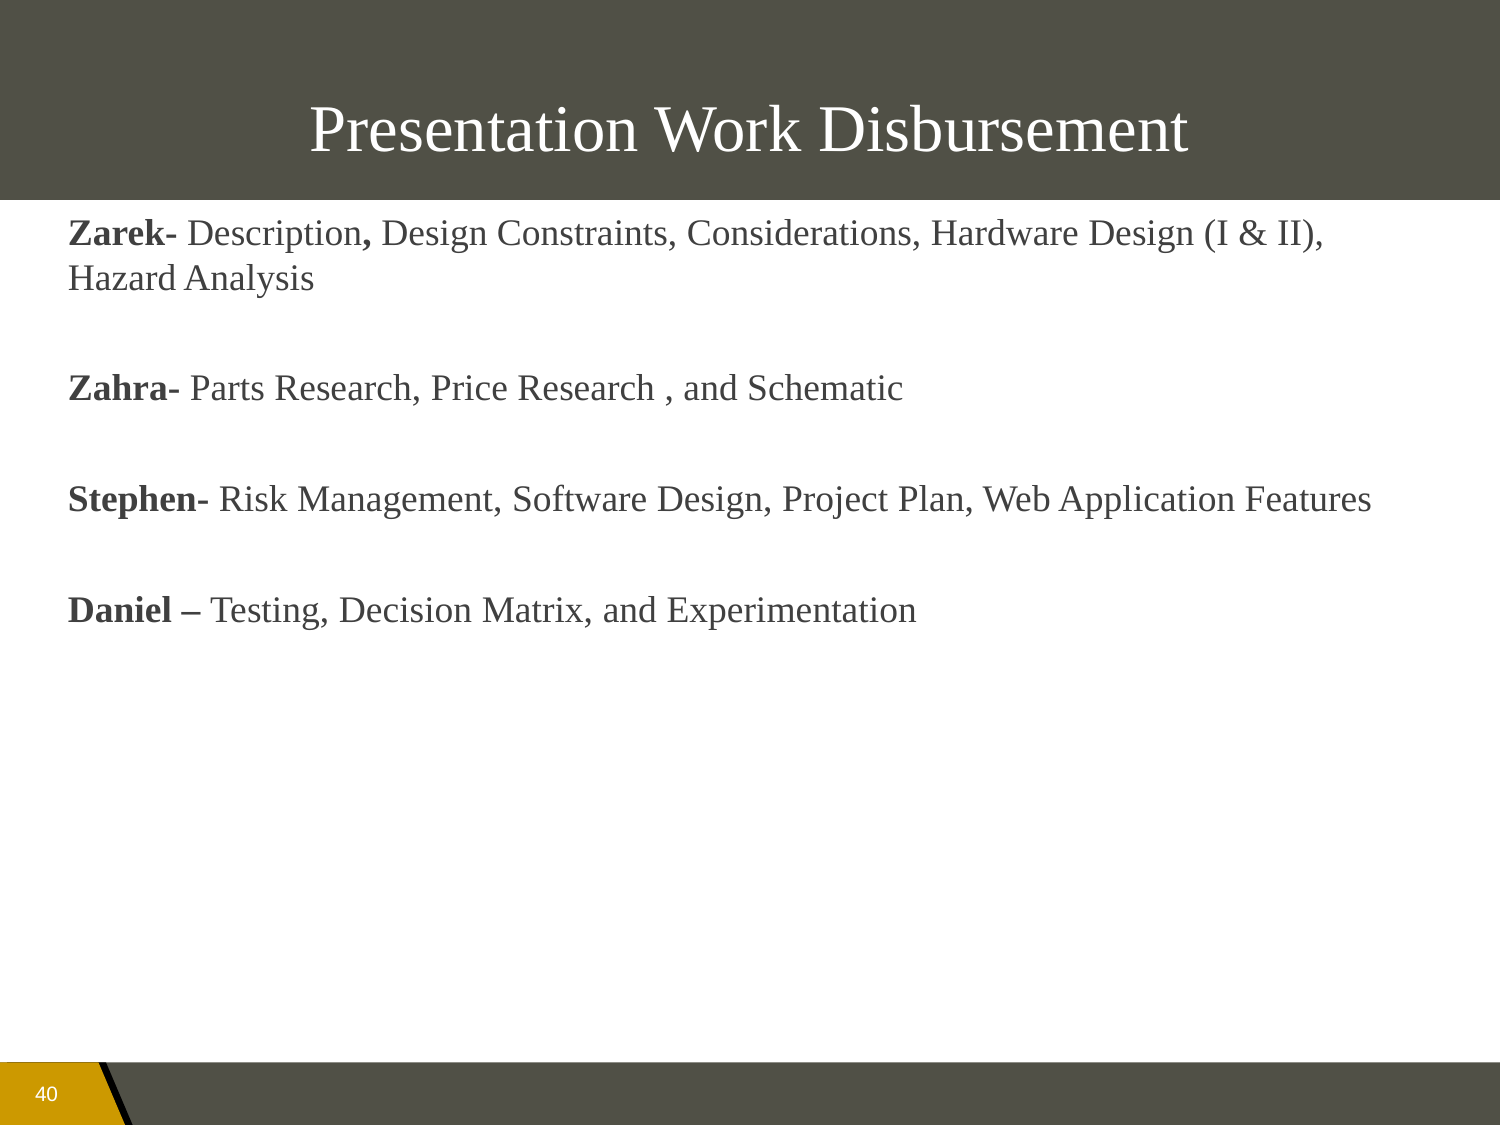

# Presentation Work Disbursement
Zarek- Description, Design Constraints, Considerations, Hardware Design (I & II), Hazard Analysis

Zahra- Parts Research, Price Research , and Schematic

Stephen- Risk Management, Software Design, Project Plan, Web Application Features

Daniel – Testing, Decision Matrix, and Experimentation